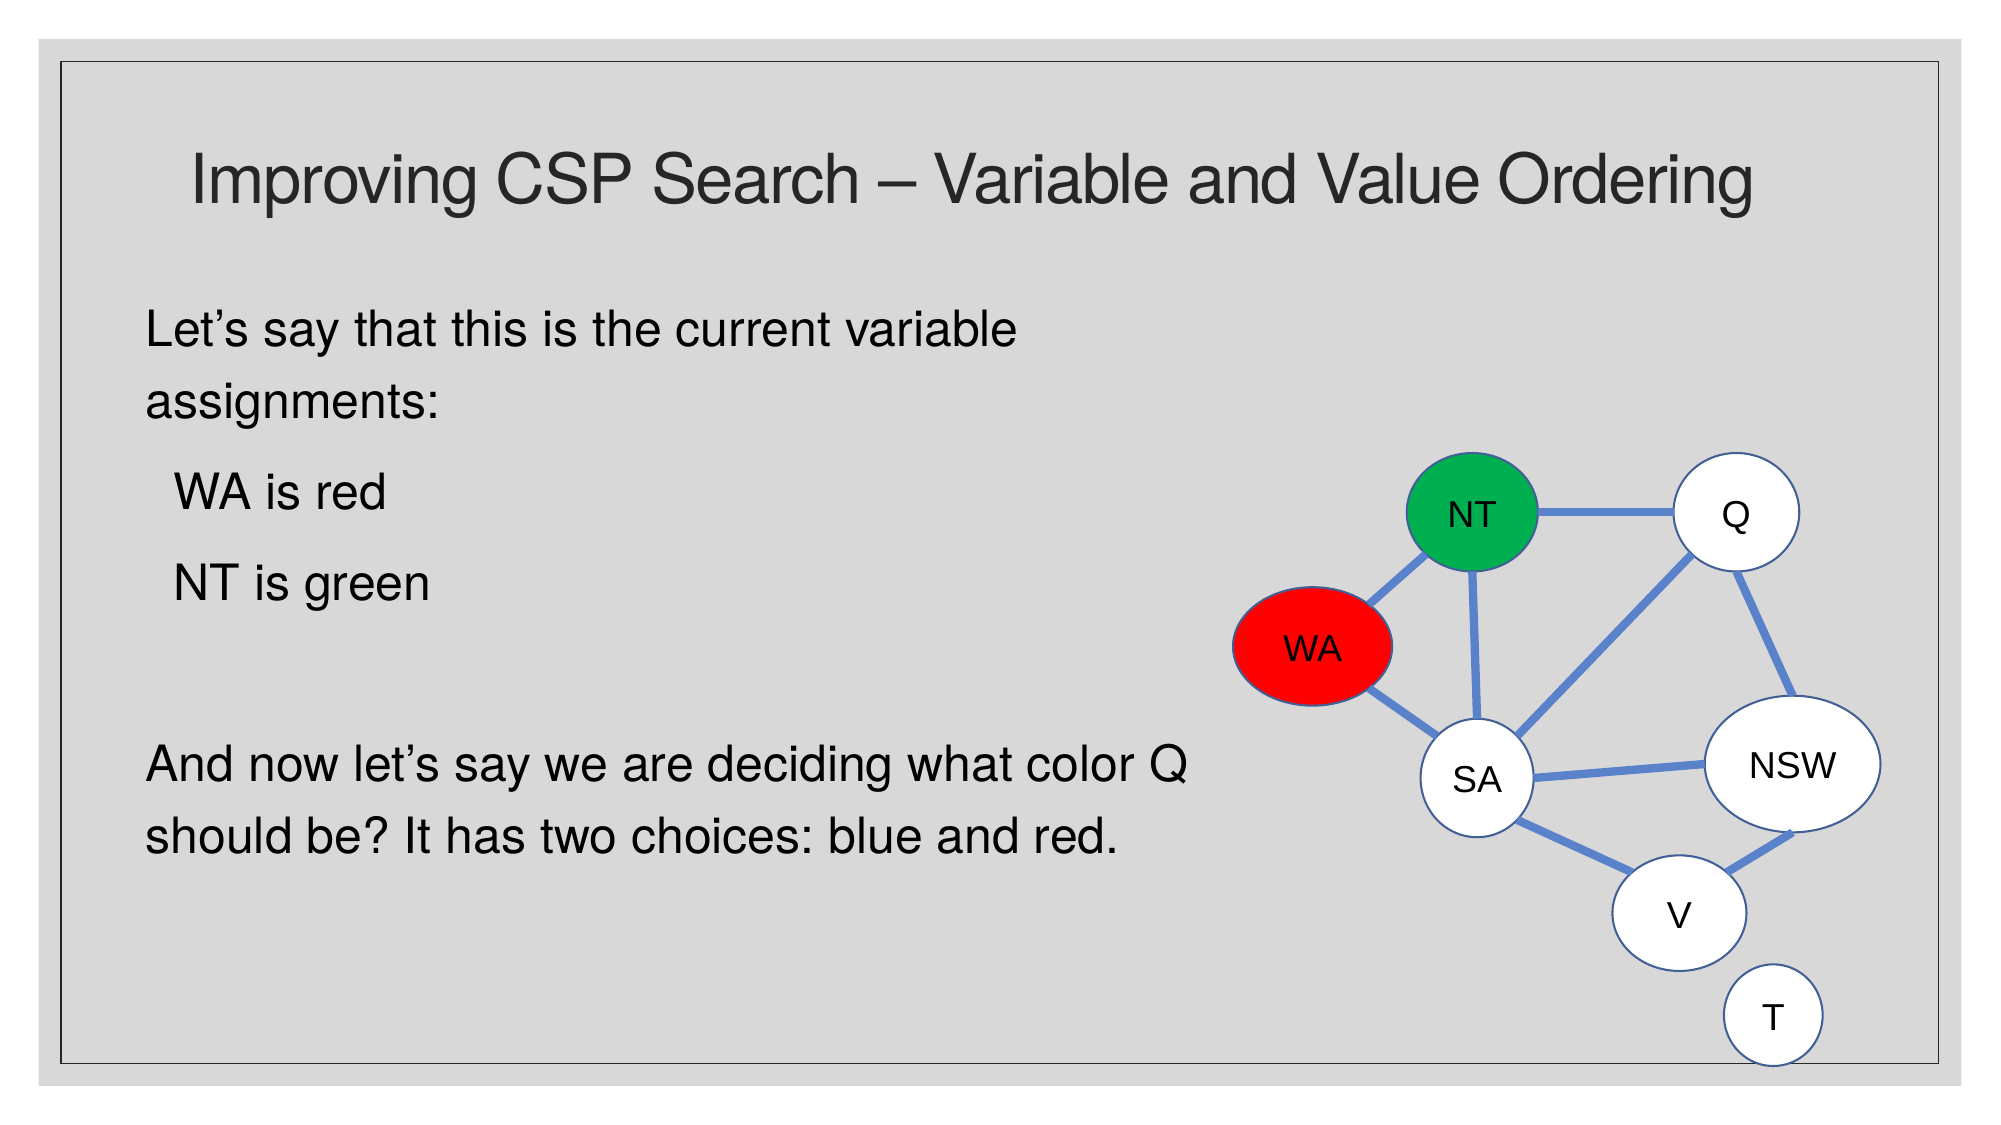

# Improving CSP Search – Variable and Value Ordering
Let’s say that this is the current variable assignments:
  WA is red
  NT is green

And now let’s say we are deciding what color Q should be? It has two choices: blue and red.

NT
Q
WA
NSW
SA
V
T